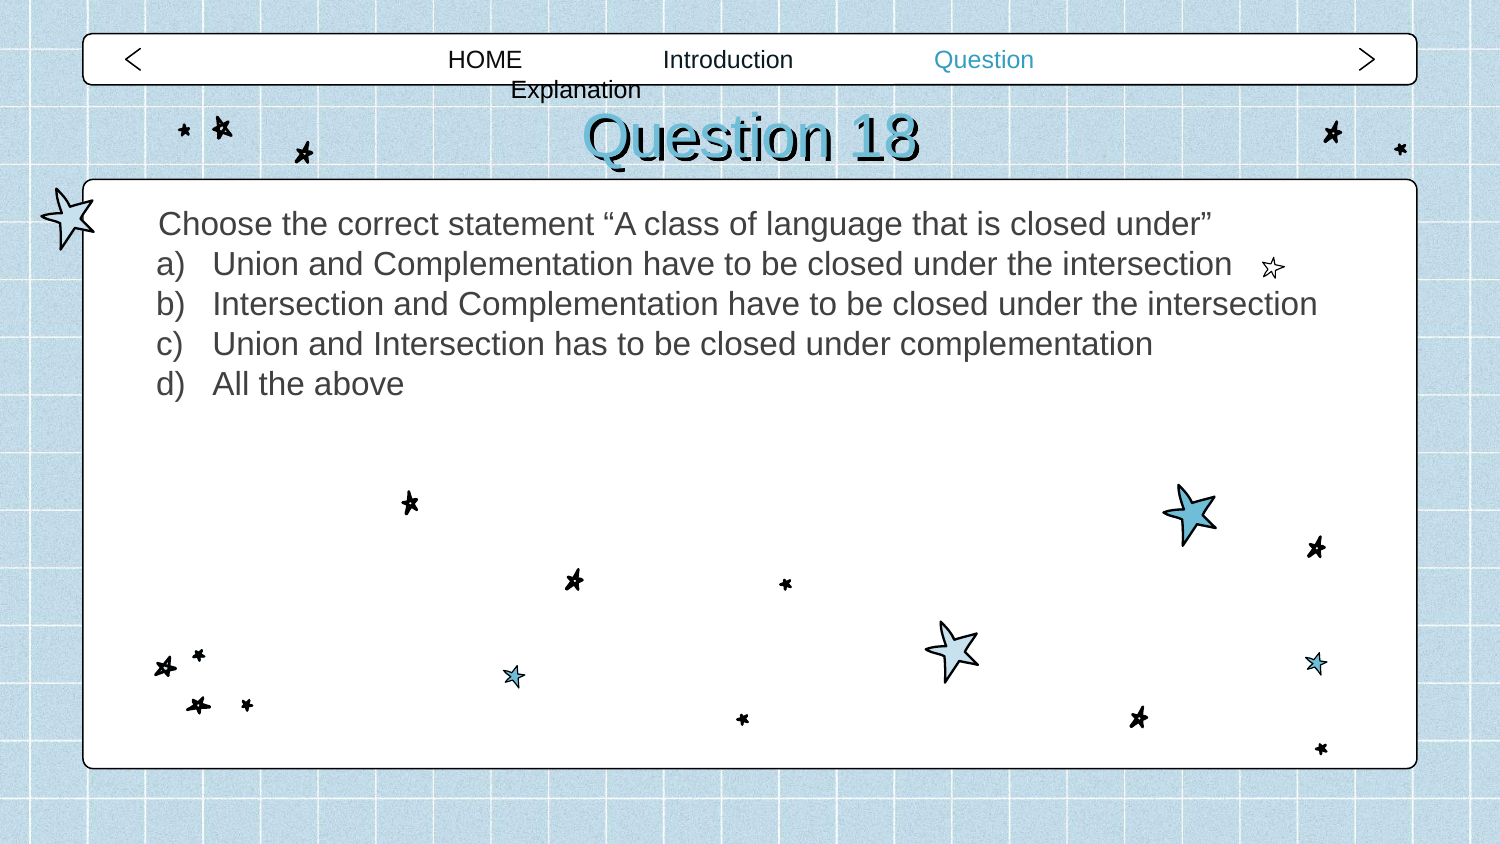

HOME                    Introduction                    Question                    Explanation

# Question 18

Choose the correct statement “A class of language that is closed under”
Union and Complementation have to be closed under the intersection
Intersection and Complementation have to be closed under the intersection
Union and Intersection has to be closed under complementation
All the above